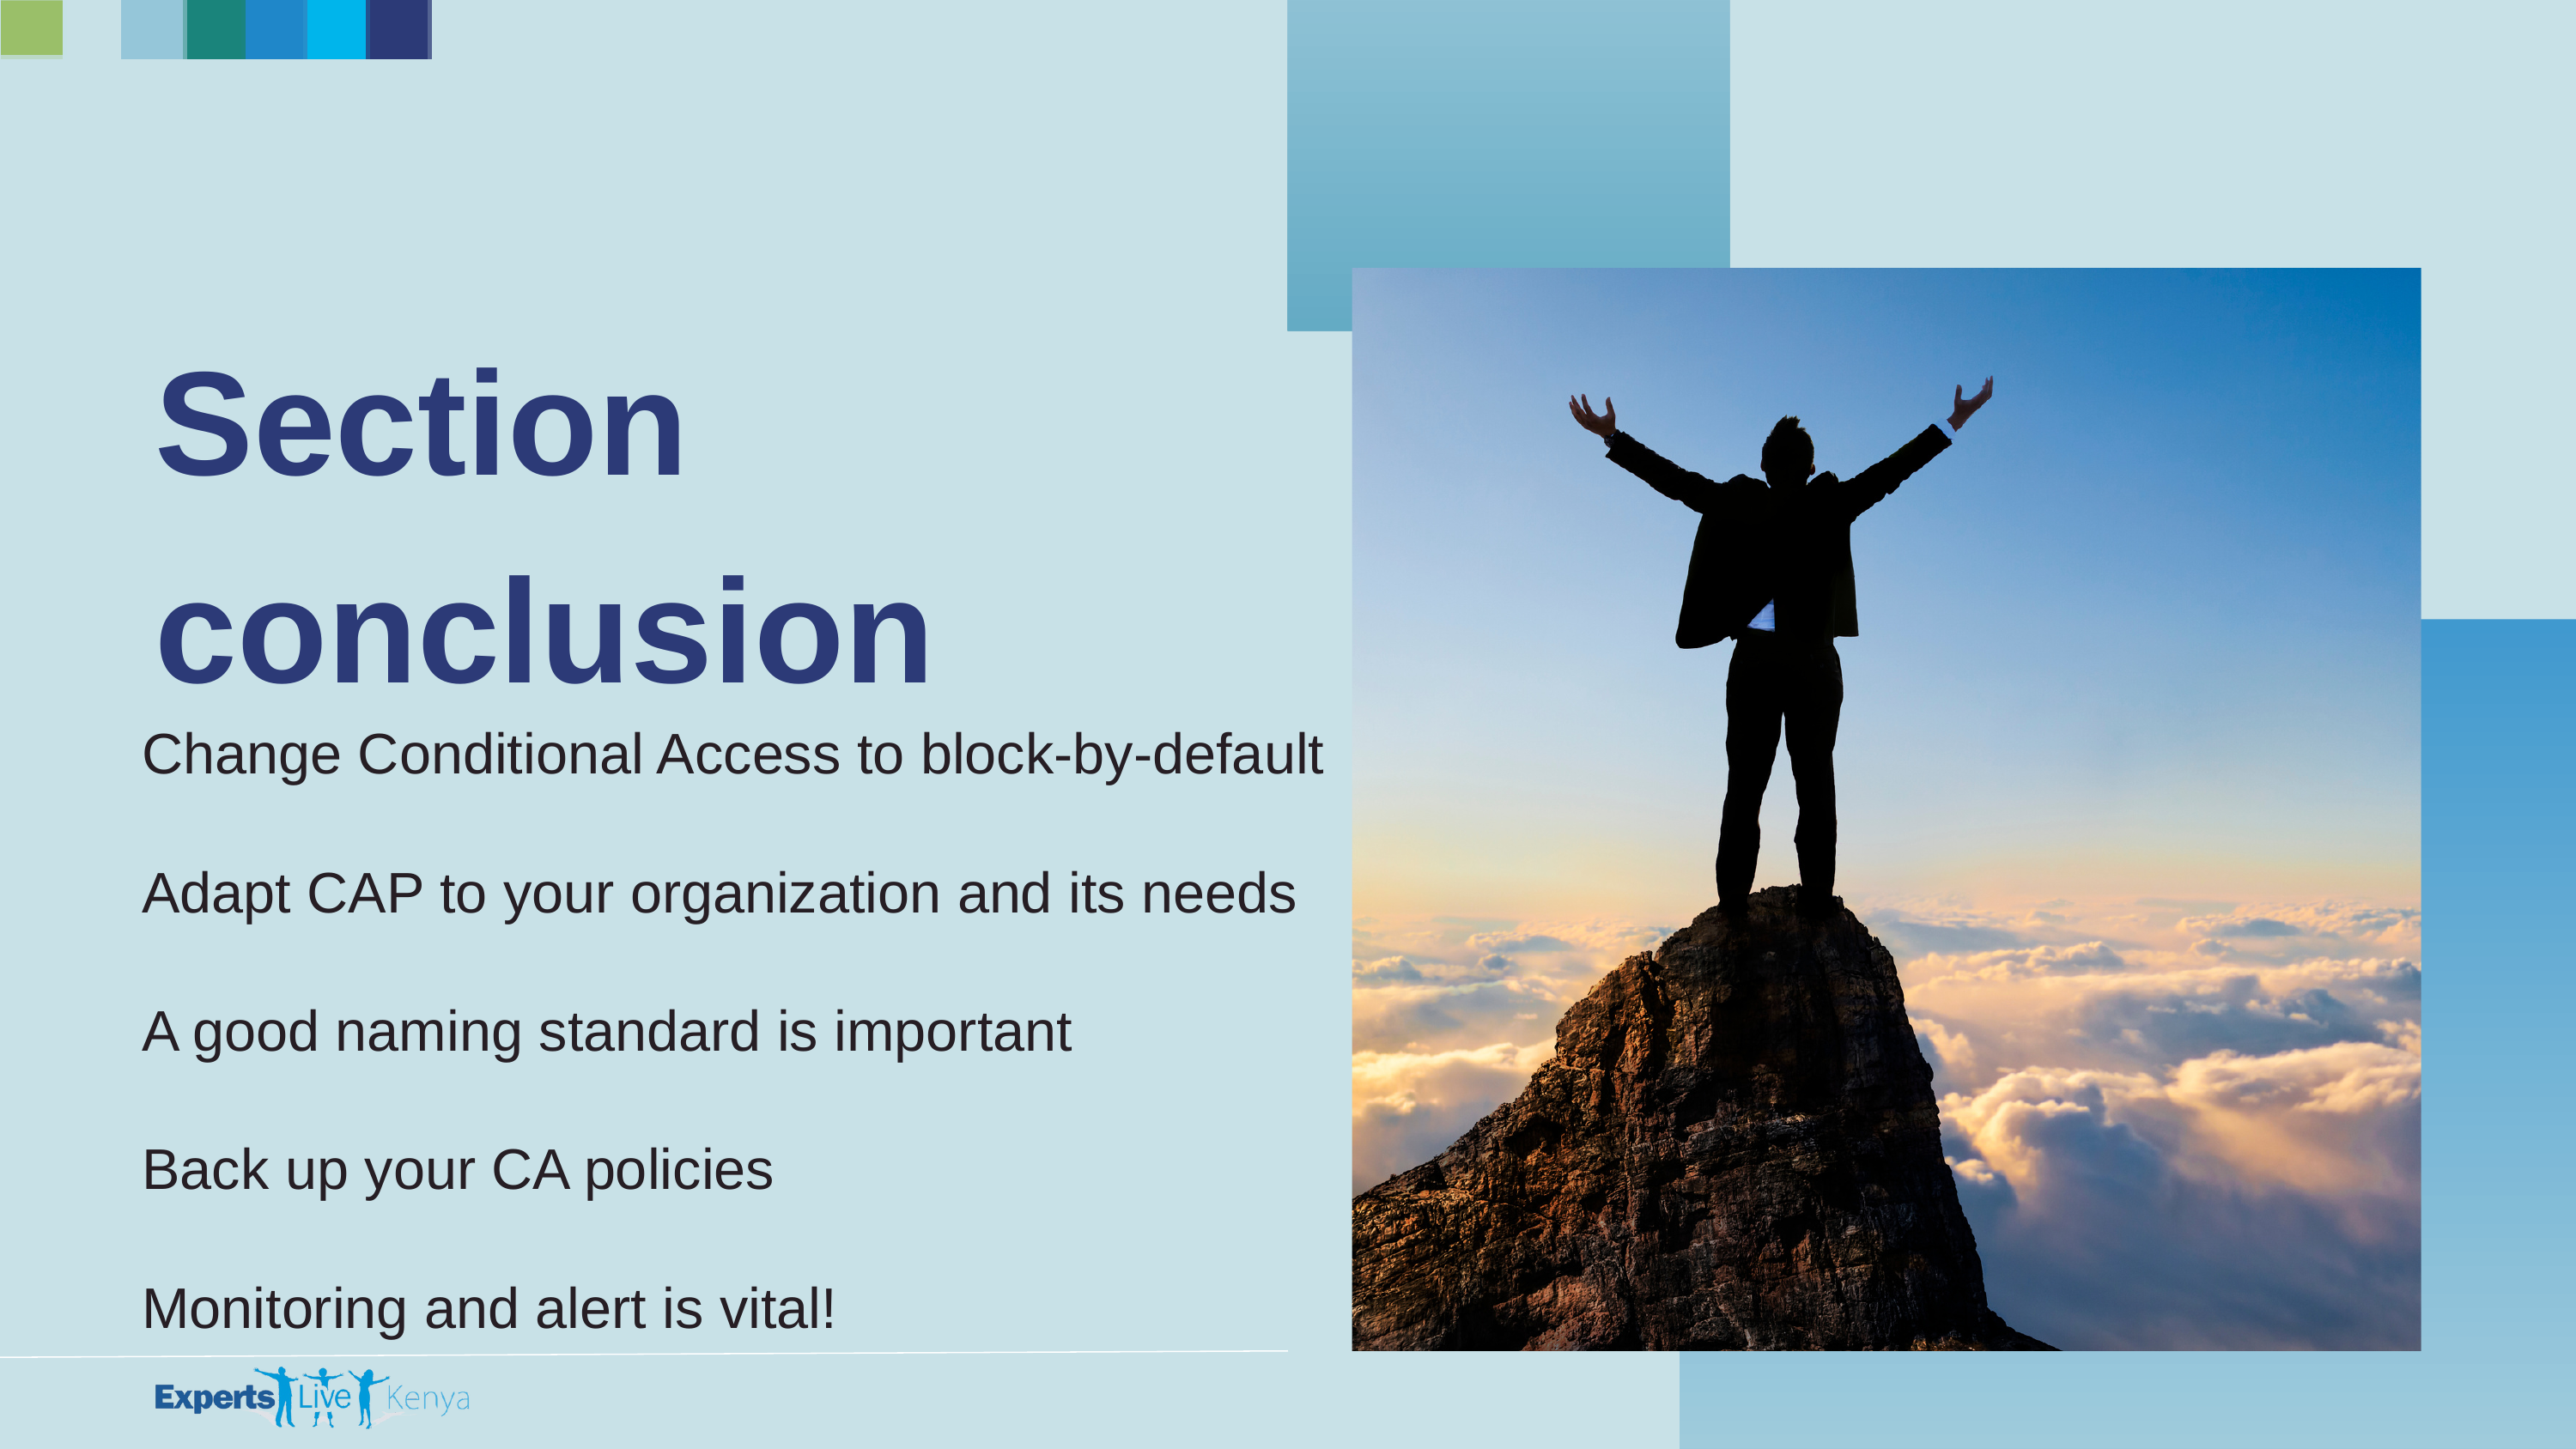

Section conclusion

Change Conditional Access to block-by-default

Adapt CAP to your organization and its needs

A good naming standard is important

Back up your CA policies

Monitoring and alert is vital!